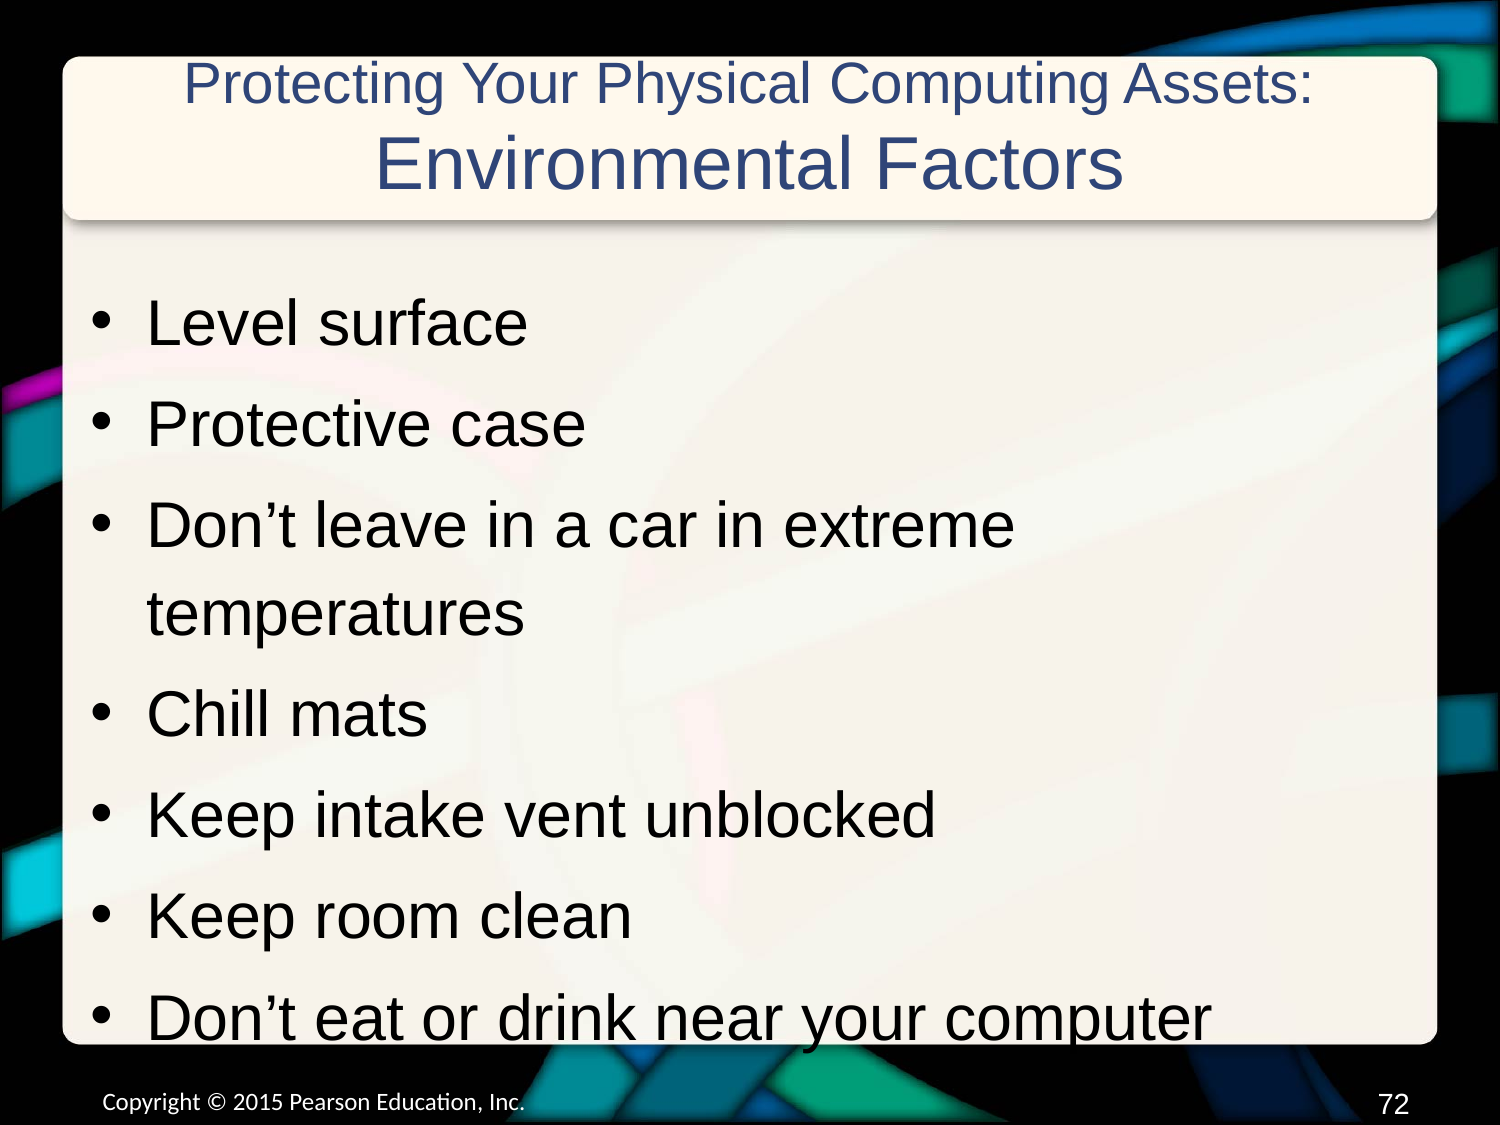

# Protecting Your Physical Computing Assets: Environmental Factors
Level surface
Protective case
Don’t leave in a car in extreme temperatures
Chill mats
Keep intake vent unblocked
Keep room clean
Don’t eat or drink near your computer

Copyright © 2015 Pearson Education, Inc.
72